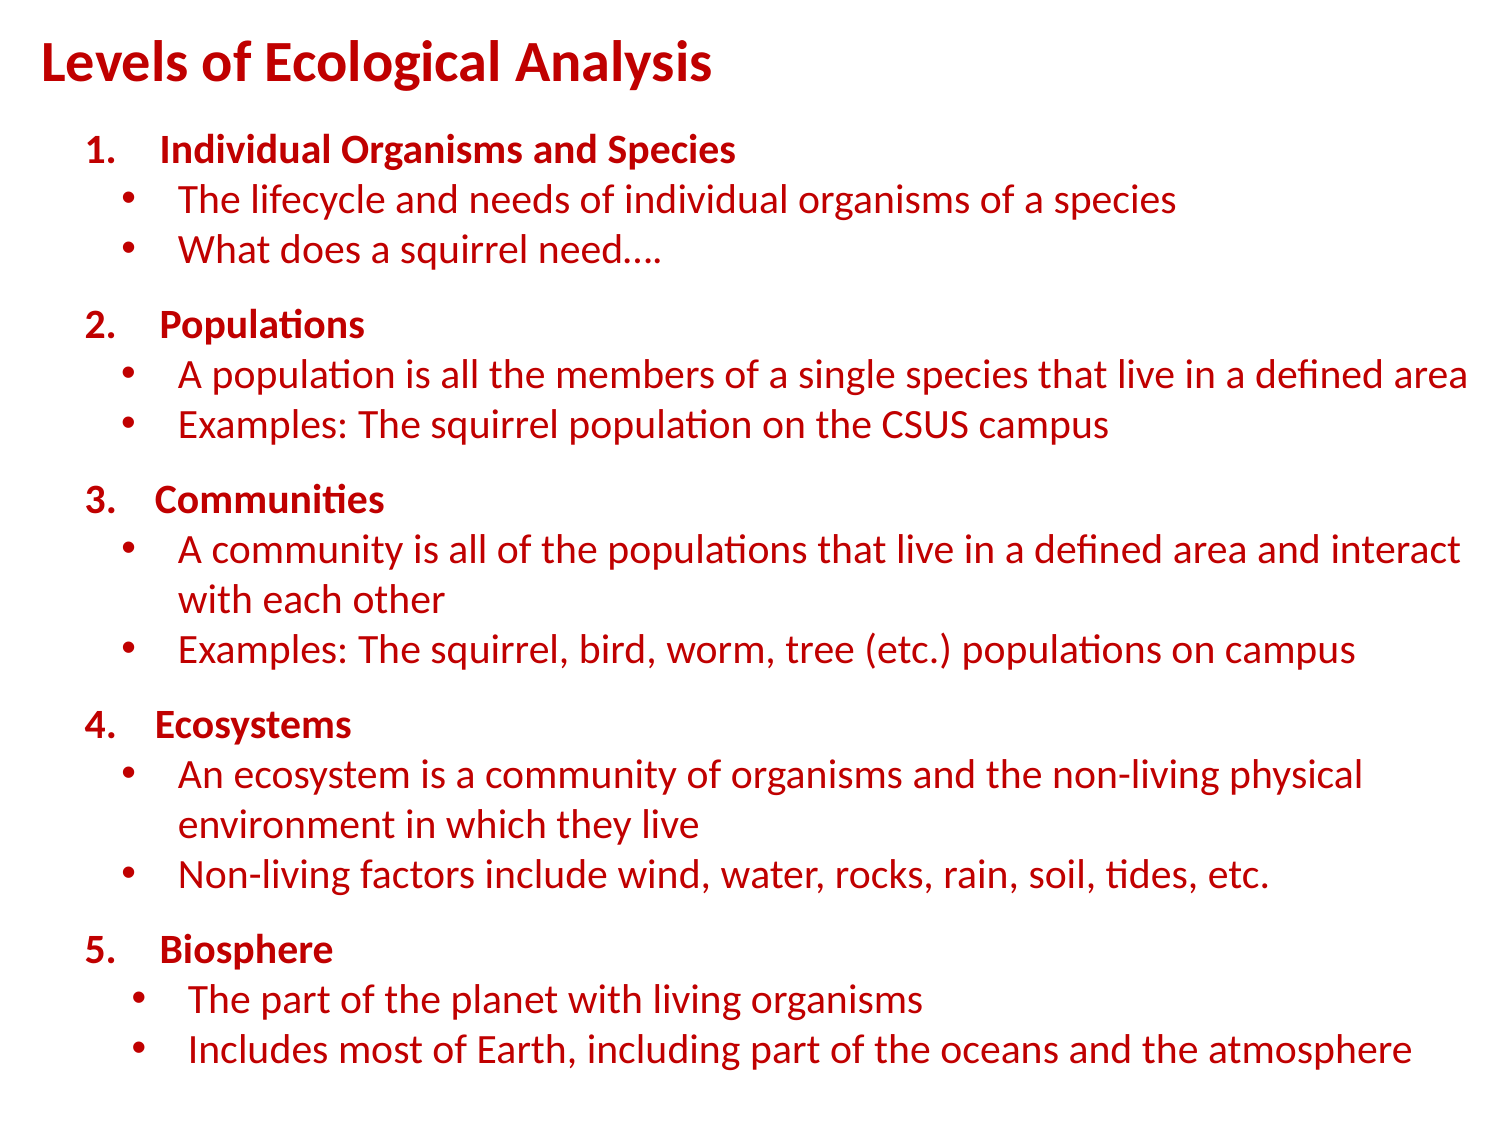

Levels of Ecological Analysis
Individual Organisms and Species
The lifecycle and needs of individual organisms of a species
What does a squirrel need….
Populations
A population is all the members of a single species that live in a defined area
Examples: The squirrel population on the CSUS campus
3.    Communities
A community is all of the populations that live in a defined area and interact with each other
Examples: The squirrel, bird, worm, tree (etc.) populations on campus
4.    Ecosystems
An ecosystem is a community of organisms and the non-living physical environment in which they live
Non-living factors include wind, water, rocks, rain, soil, tides, etc.
Biosphere
The part of the planet with living organisms
Includes most of Earth, including part of the oceans and the atmosphere